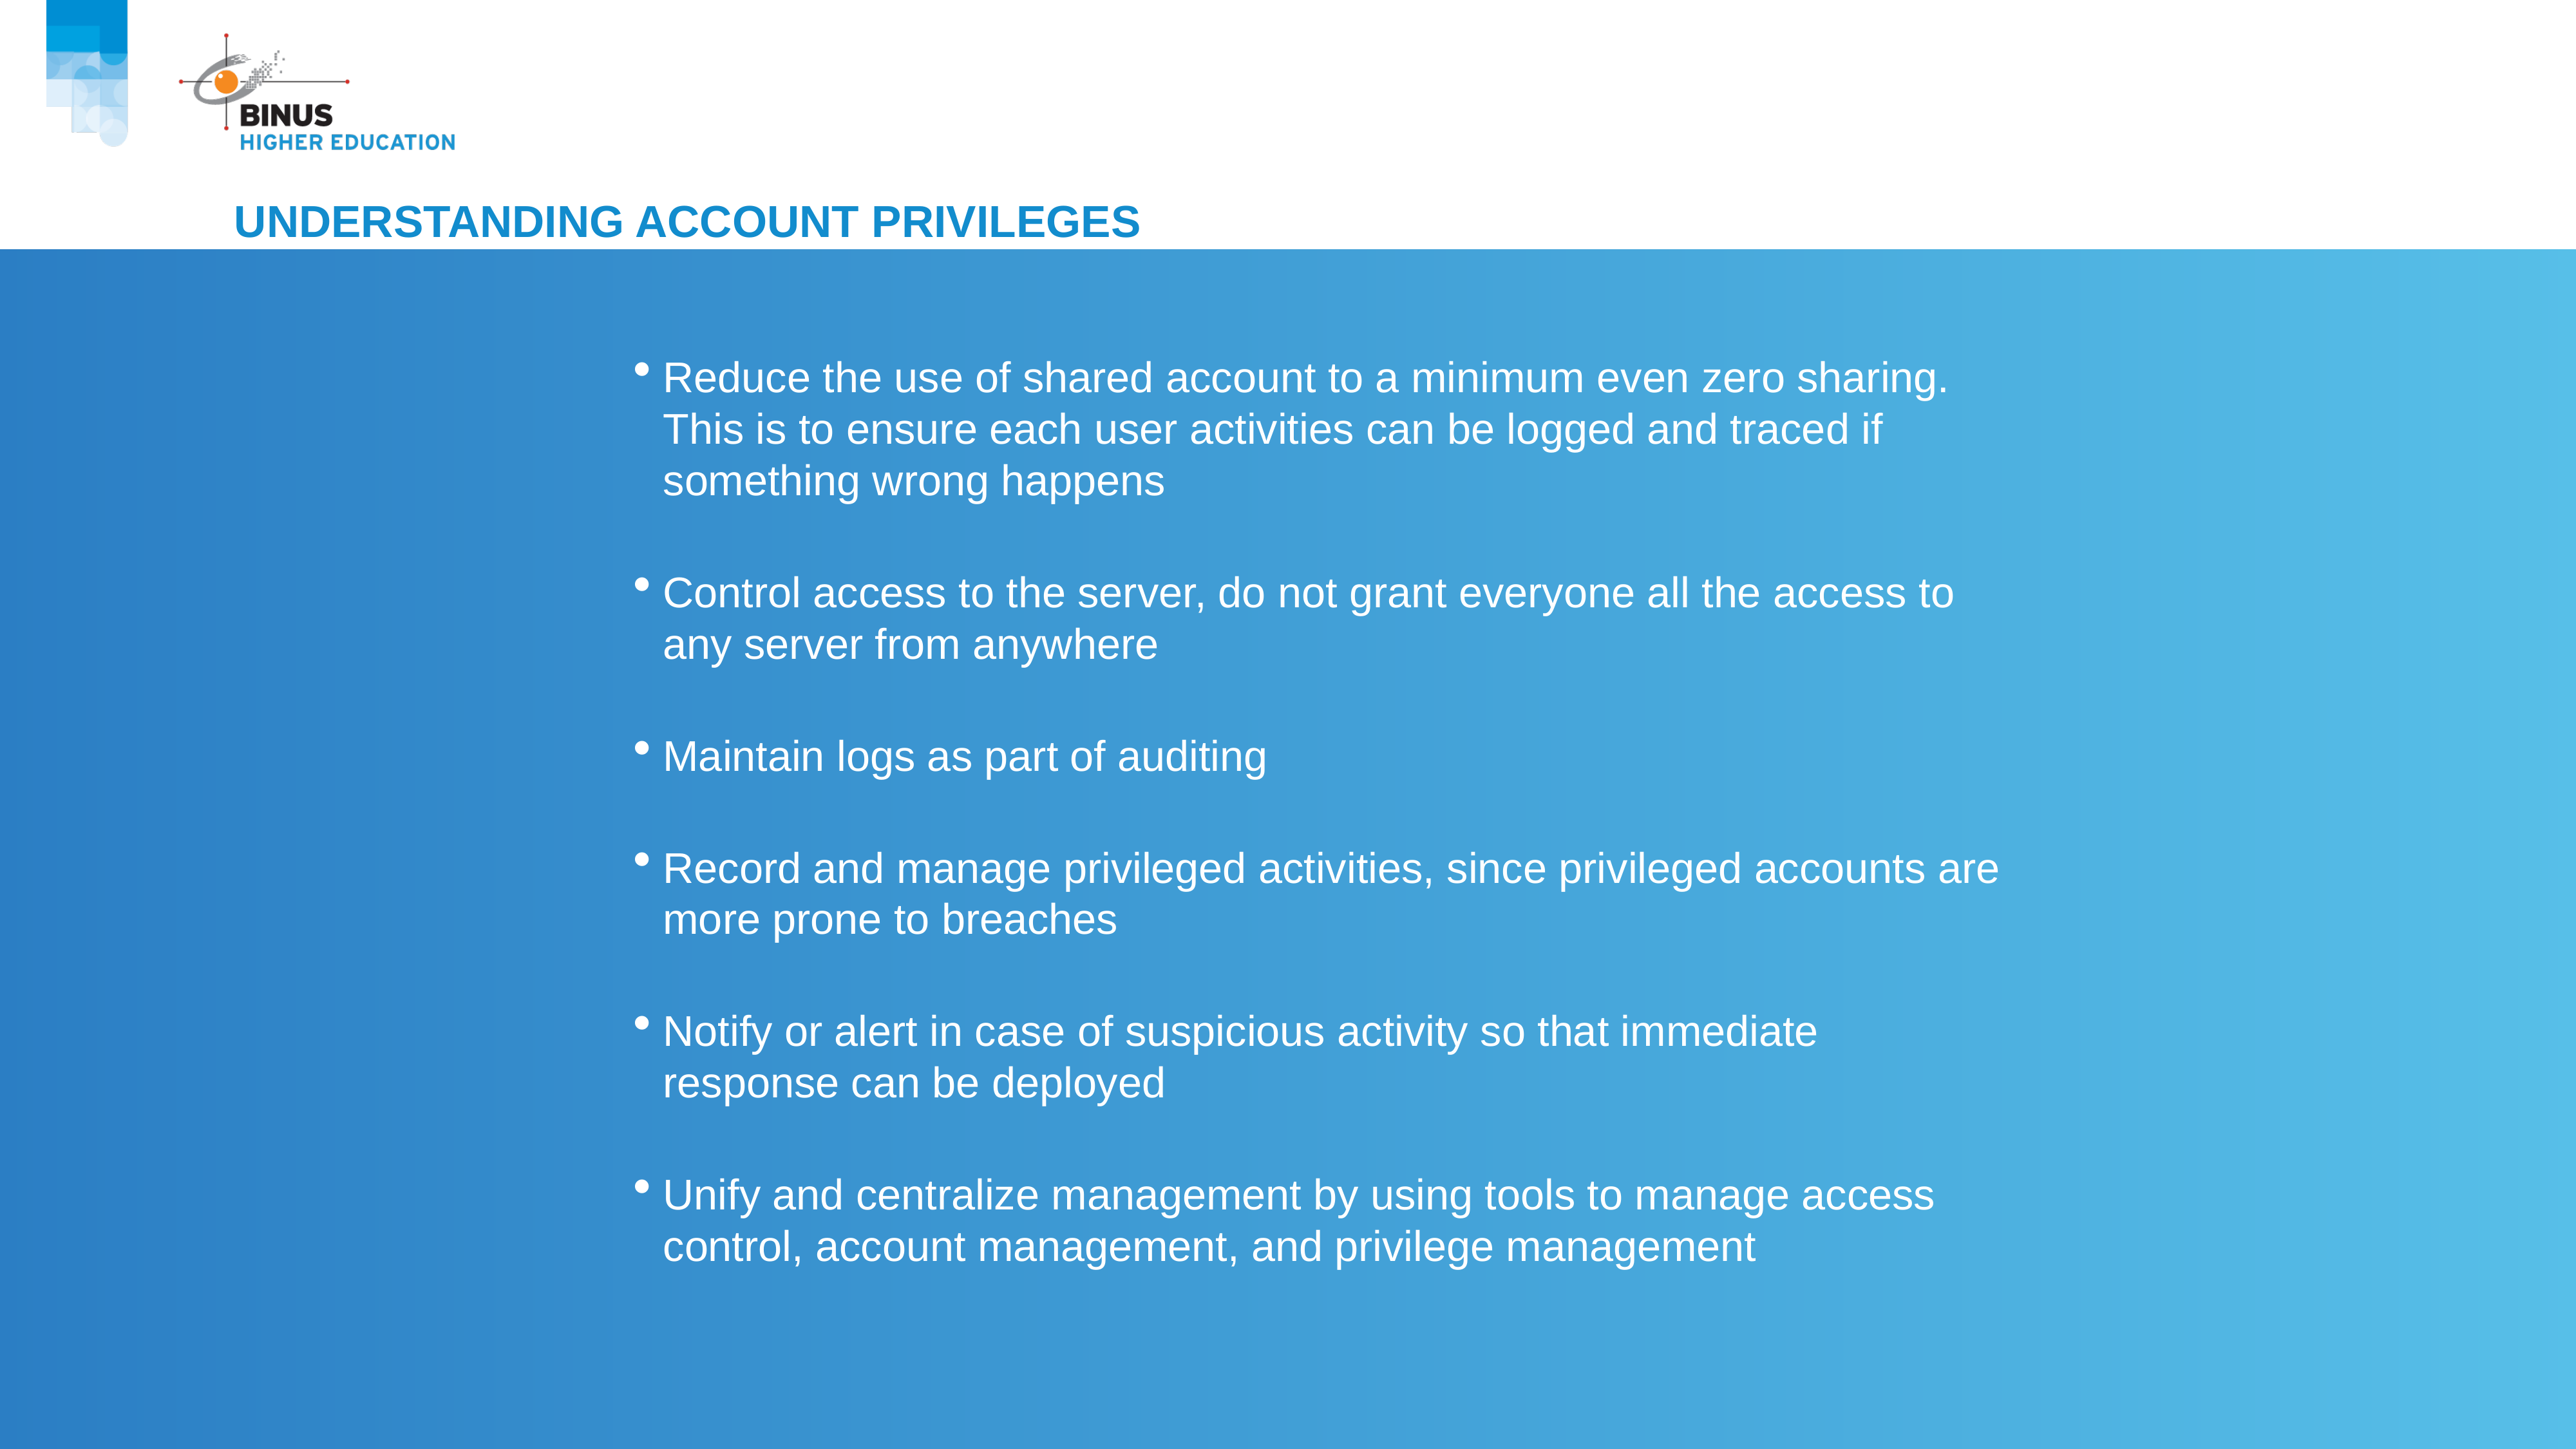

# Understanding Account Privileges

Reduce the use of shared account to a minimum even zero sharing. This is to ensure each user activities can be logged and traced if something wrong happens
Control access to the server, do not grant everyone all the access to any server from anywhere
Maintain logs as part of auditing
Record and manage privileged activities, since privileged accounts are more prone to breaches
Notify or alert in case of suspicious activity so that immediate response can be deployed
Unify and centralize management by using tools to manage access control, account management, and privilege management